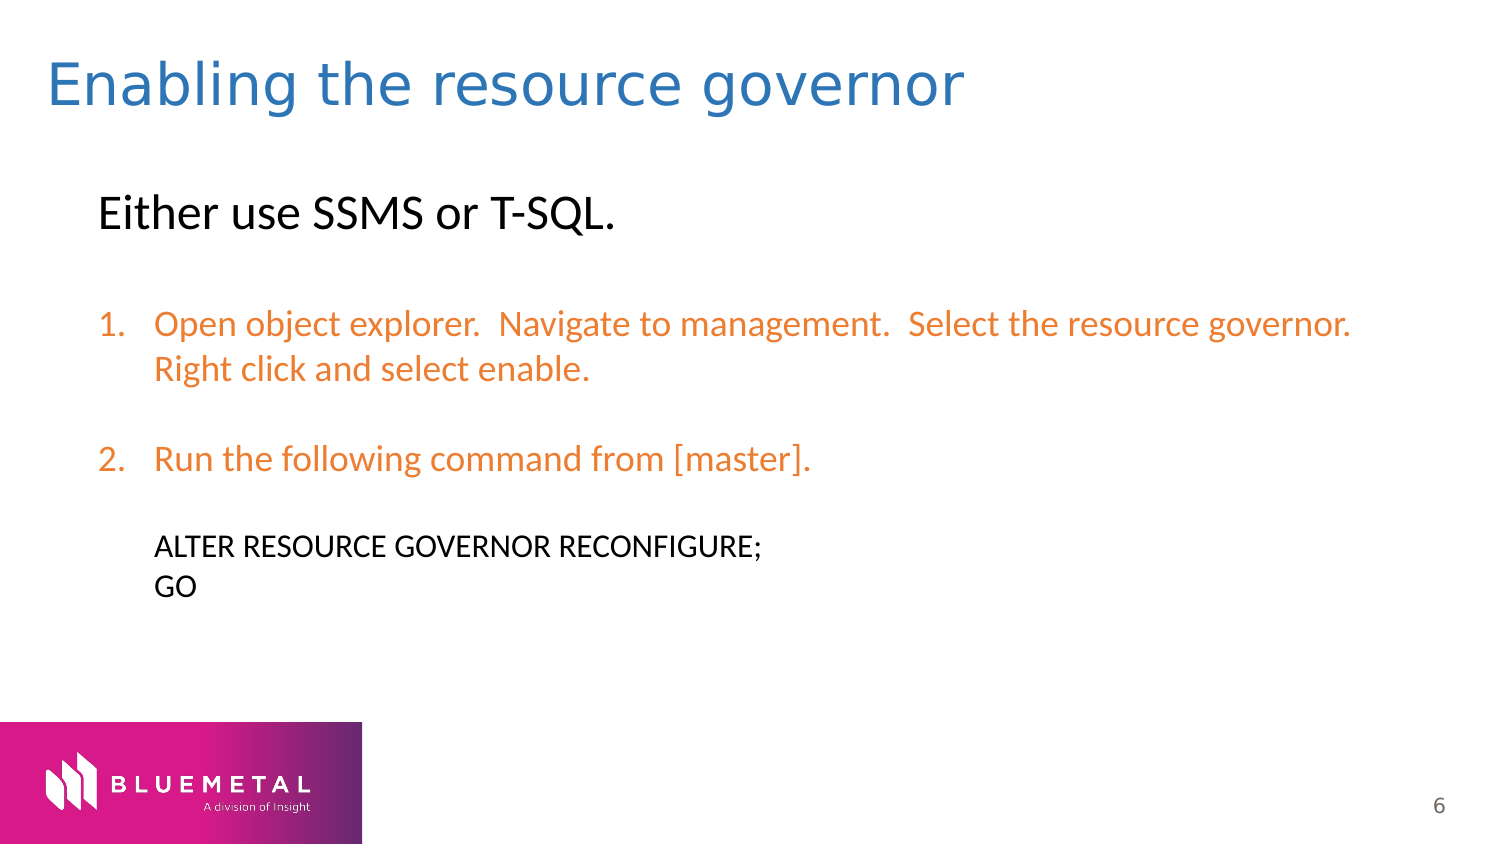

# Enabling the resource governor
Either use SSMS or T-SQL.

Open object explorer.  Navigate to management.  Select the resource governor.  Right click and select enable.

Run the following command from [master].

ALTER RESOURCE GOVERNOR RECONFIGURE;
GO